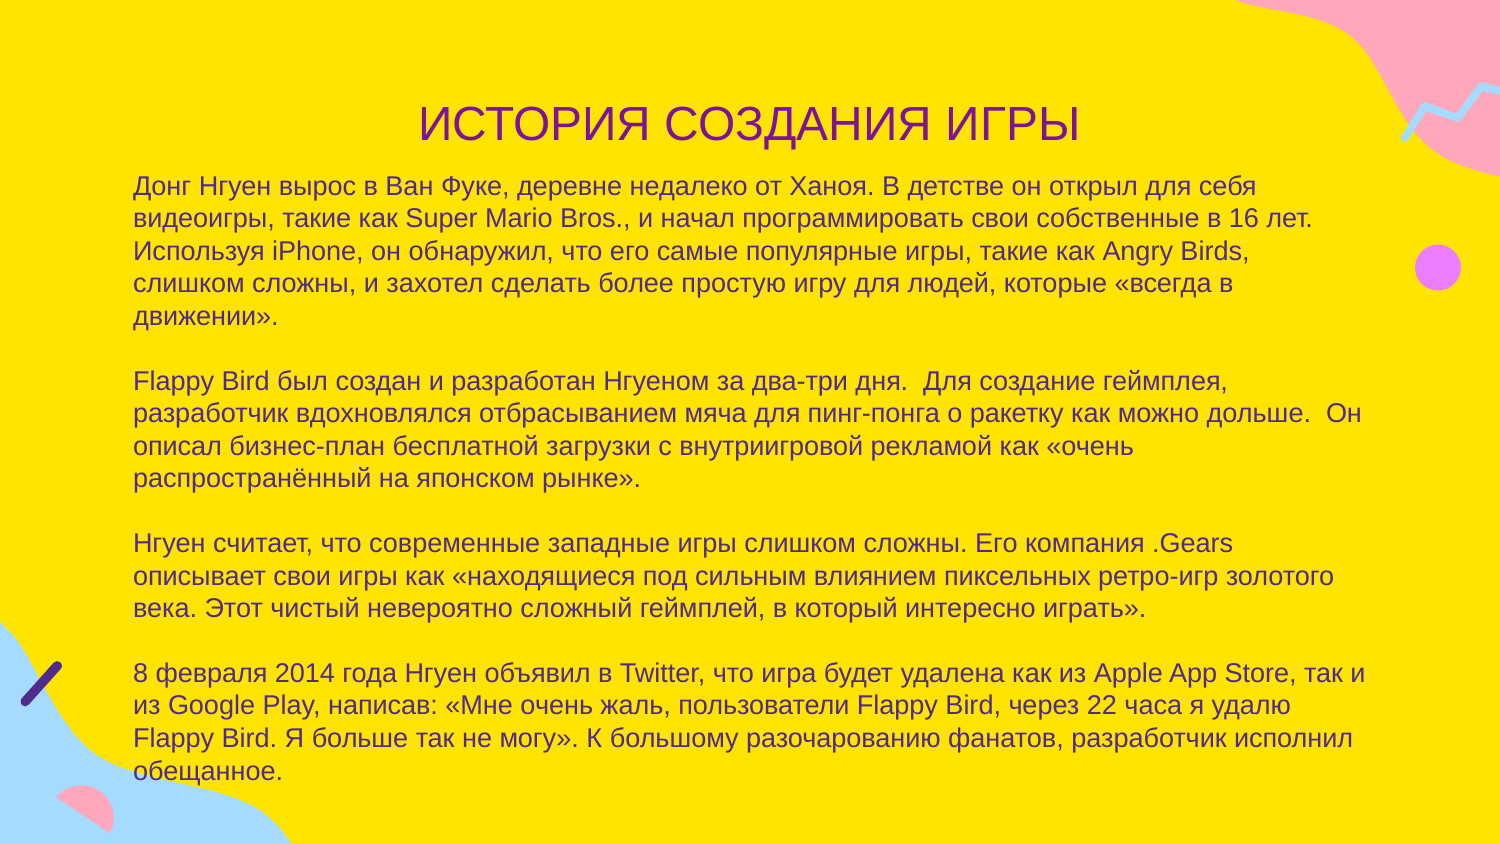

# ИСТОРИЯ СОЗДАНИЯ ИГРЫ

Донг Нгуен вырос в Ван Фуке, деревне недалеко от Ханоя. В детстве он открыл для себя видеоигры, такие как Super Mario Bros., и начал программировать свои собственные в 16 лет. Используя iPhone, он обнаружил, что его самые популярные игры, такие как Angry Birds, слишком сложны, и захотел сделать более простую игру для людей, которые «всегда в движении».

Flappy Bird был создан и разработан Нгуеном за два-три дня.  Для создание геймплея, разработчик вдохновлялся отбрасыванием мяча для пинг-понга о ракетку как можно дольше.  Он описал бизнес-план бесплатной загрузки с внутриигровой рекламой как «очень распространённый на японском рынке».

Нгуен считает, что современные западные игры слишком сложны. Его компания .Gears описывает свои игры как «находящиеся под сильным влиянием пиксельных ретро-игр золотого века. Этот чистый невероятно сложный геймплей, в который интересно играть».

8 февраля 2014 года Нгуен объявил в Twitter, что игра будет удалена как из Apple App Store, так и из Google Play, написав: «Мне очень жаль, пользователи Flappy Bird, через 22 часа я удалю Flappy Bird. Я больше так не могу». К большому разочарованию фанатов, разработчик исполнил обещанное.